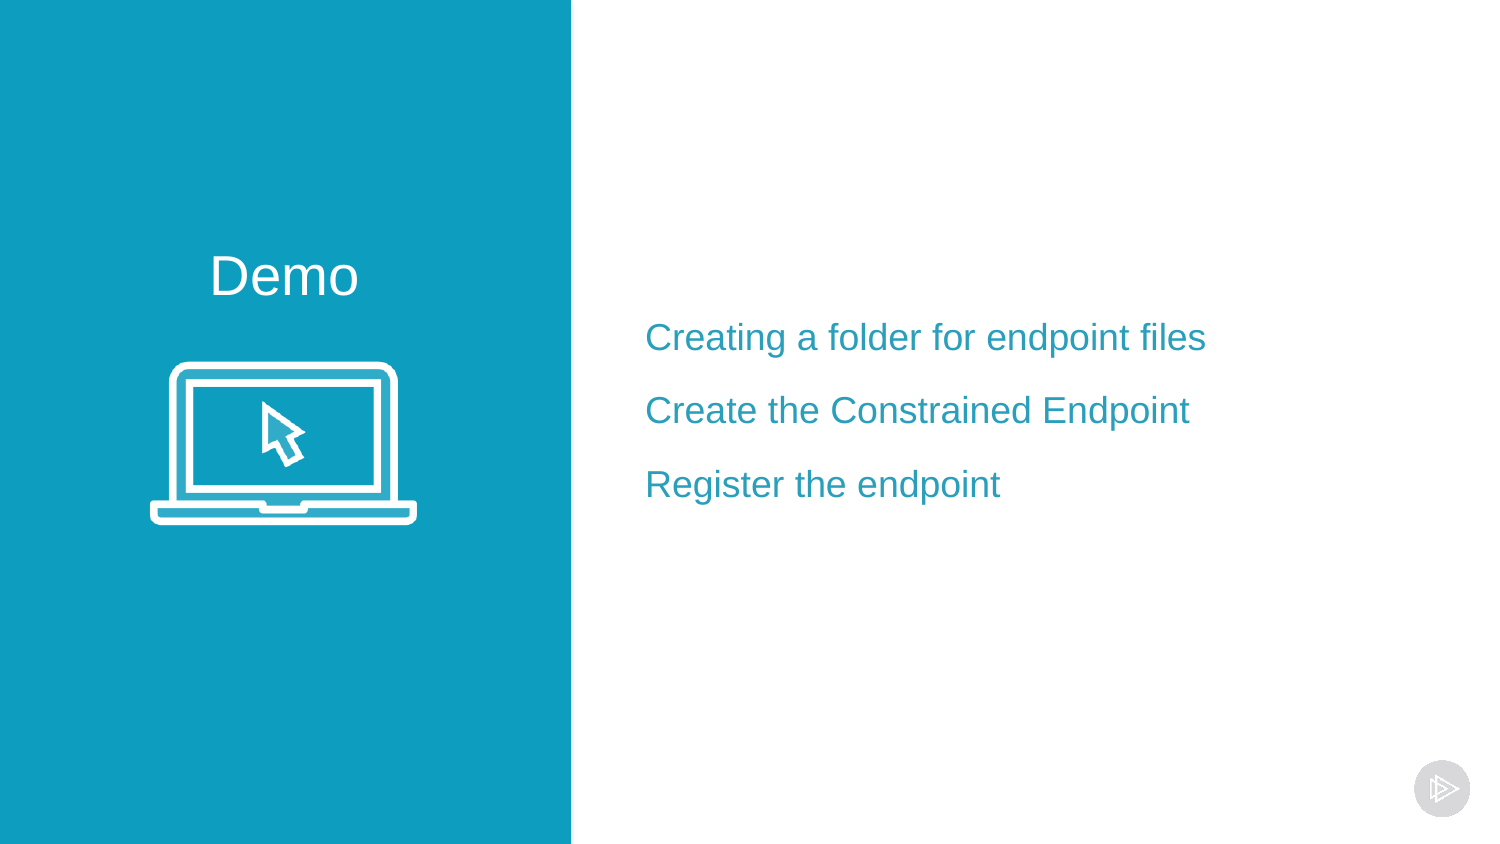

Creating a folder for endpoint files
Create the Constrained Endpoint
Register the endpoint